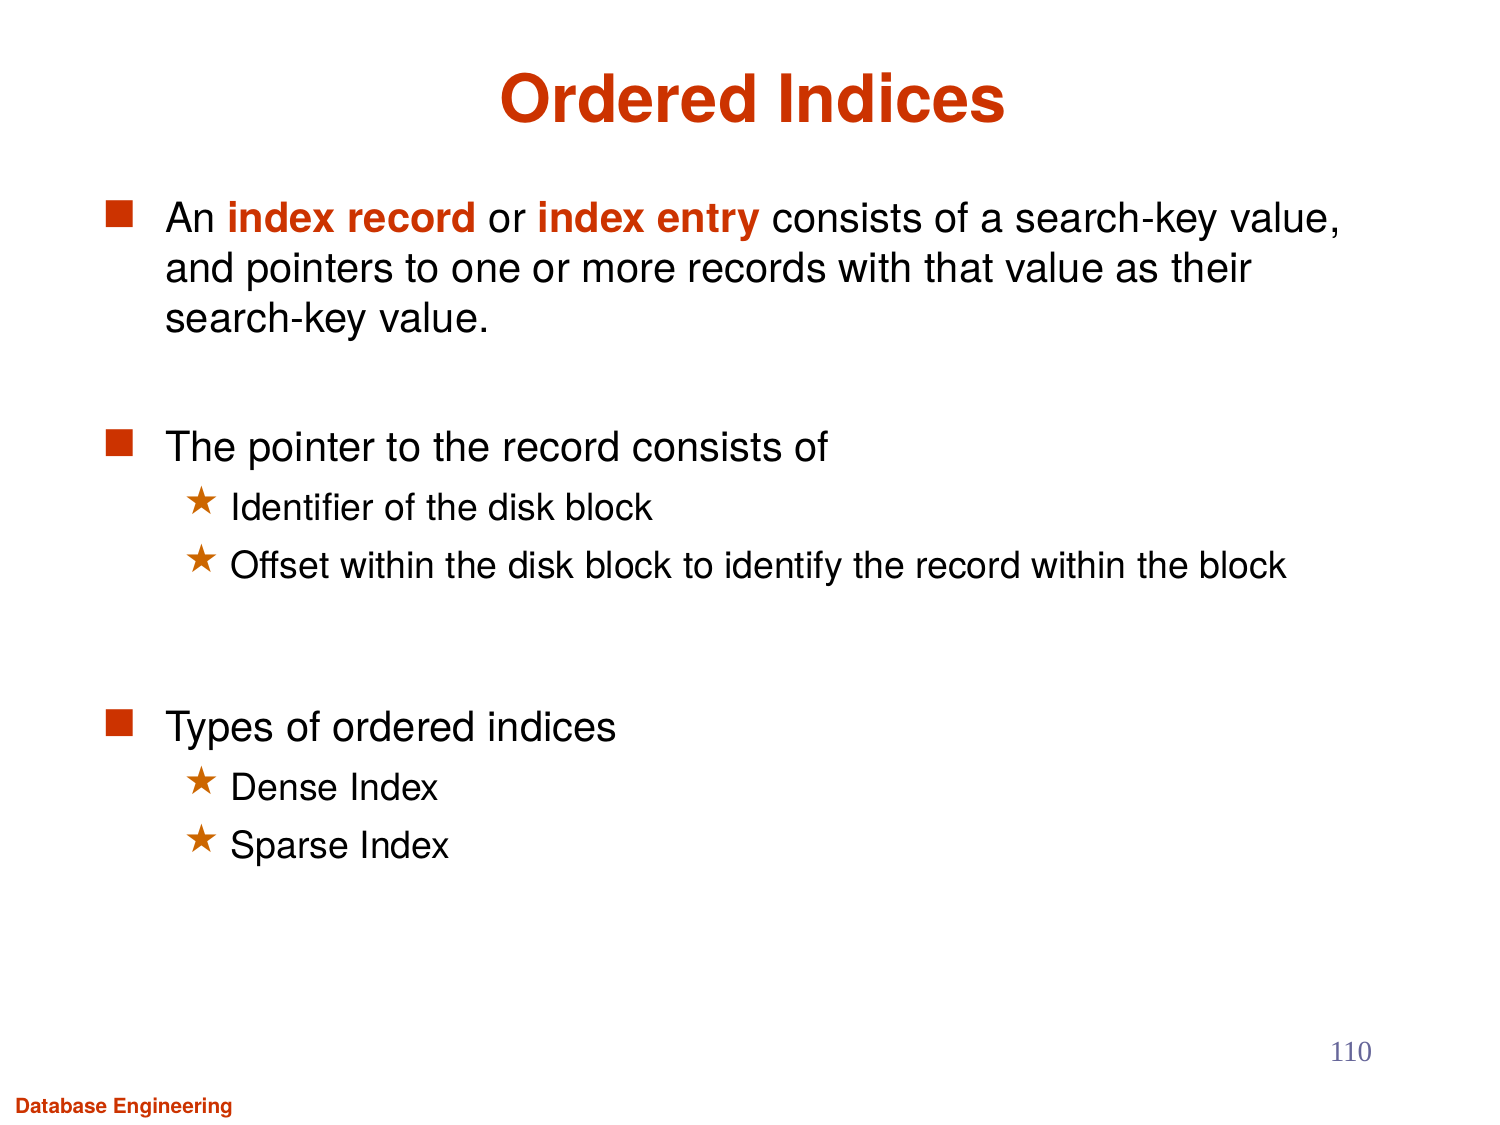

# Ordered Indices
An index record or index entry consists of a search-key value, and pointers to one or more records with that value as their search-key value.

The pointer to the record consists of
Identifier of the disk block
Offset within the disk block to identify the record within the block

Types of ordered indices
Dense Index
Sparse Index

110